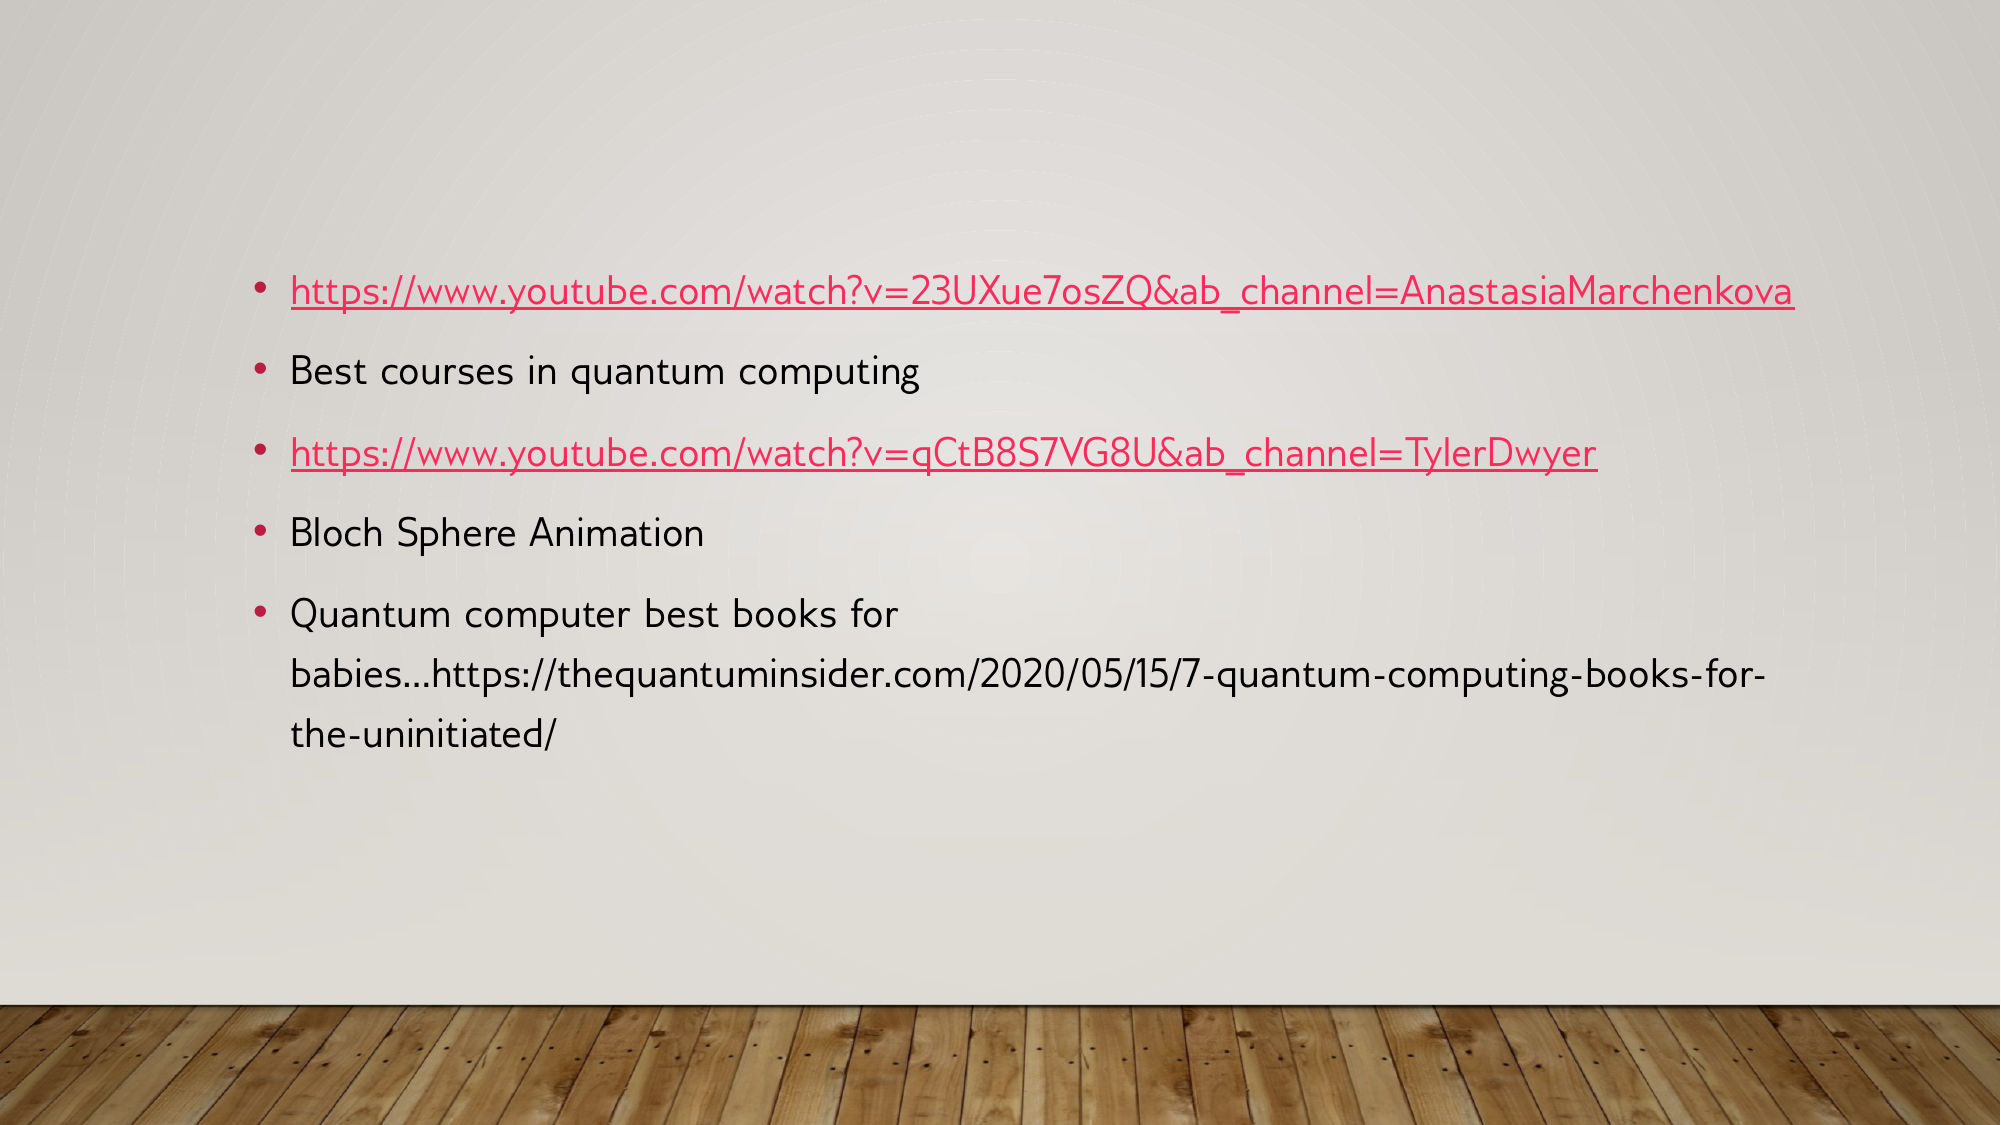

#
https://www.youtube.com/watch?v=23UXue7osZQ&ab_channel=AnastasiaMarchenkova
Best courses in quantum computing
https://www.youtube.com/watch?v=qCtB8S7VG8U&ab_channel=TylerDwyer
Bloch Sphere Animation
Quantum computer best books for babies…https://thequantuminsider.com/2020/05/15/7-quantum-computing-books-for-the-uninitiated/